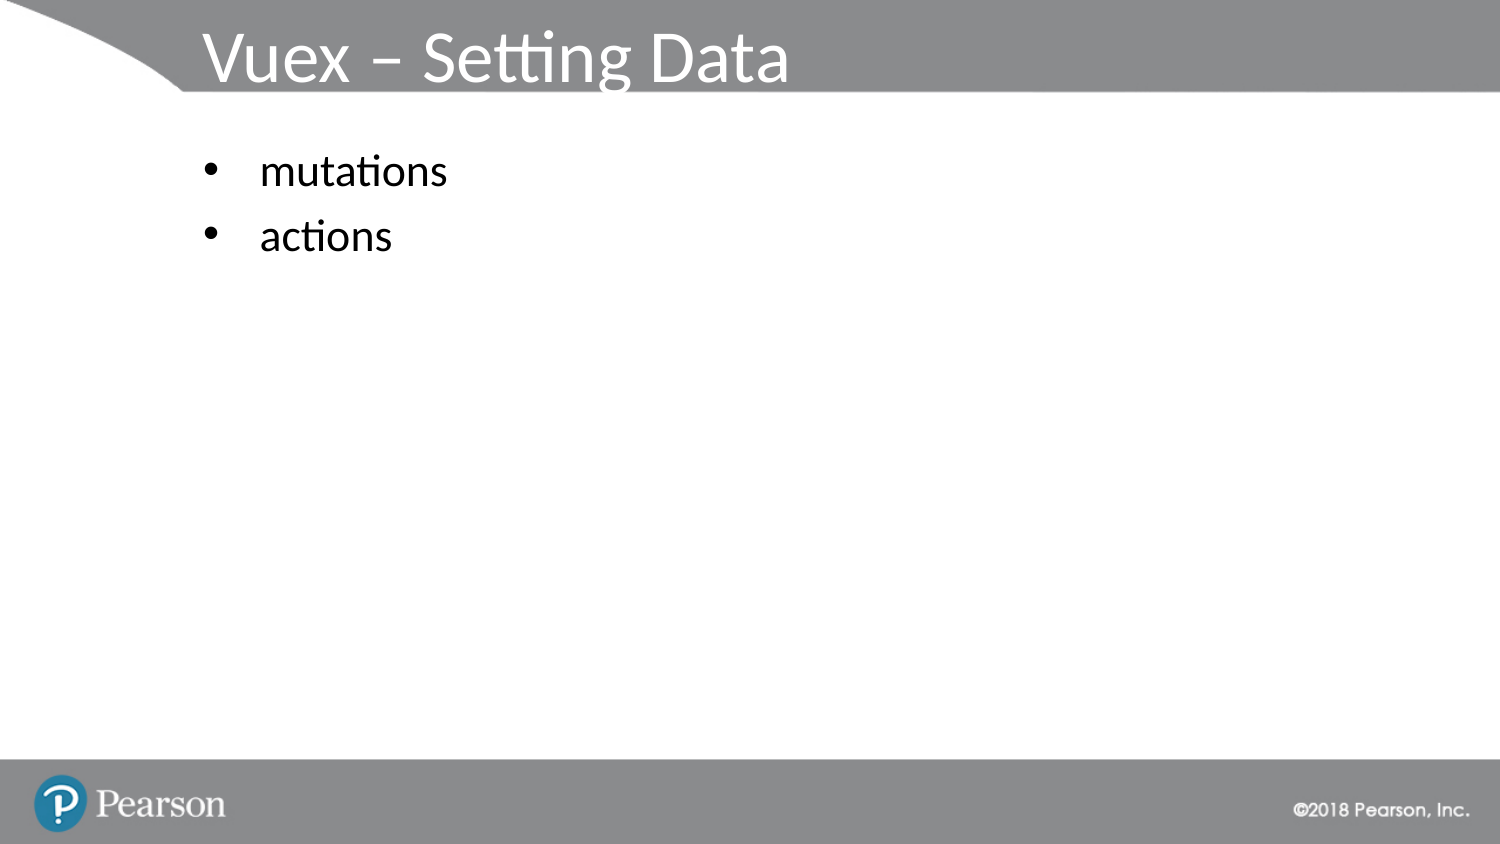

# Vuex – Setting Data
mutations
actions